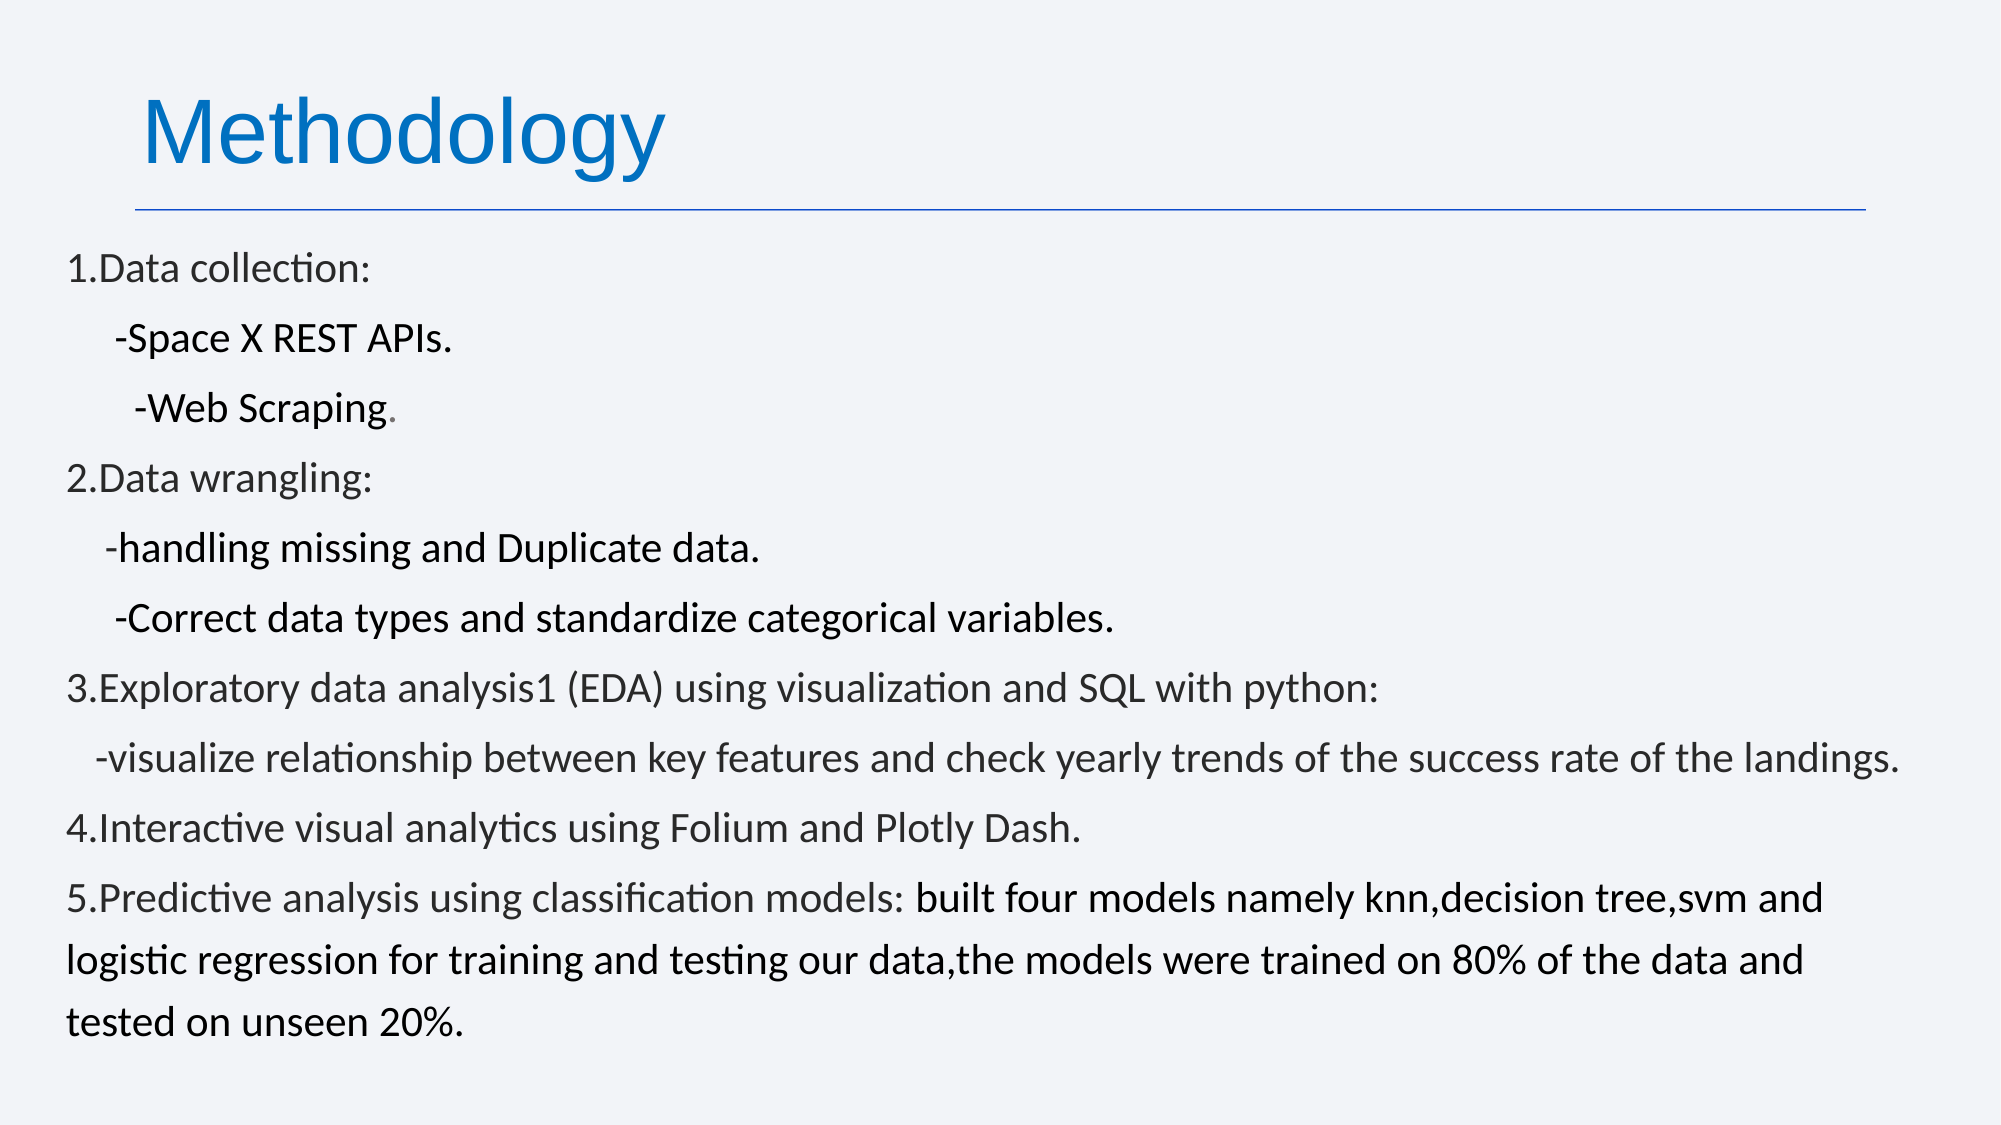

Methodology
1.Data collection:
     -Space X REST APIs.
       -Web Scraping.
2.Data wrangling:
    -handling missing and Duplicate data.
     -Correct data types and standardize categorical variables.
3.Exploratory data analysis1 (EDA) using visualization and SQL with python:
   -visualize relationship between key features and check yearly trends of the success rate of the landings.
4.Interactive visual analytics using Folium and Plotly Dash.
5.Predictive analysis using classification models: built four models namely knn,decision tree,svm and logistic regression for training and testing our data,the models were trained on 80% of the data and tested on unseen 20%.

6